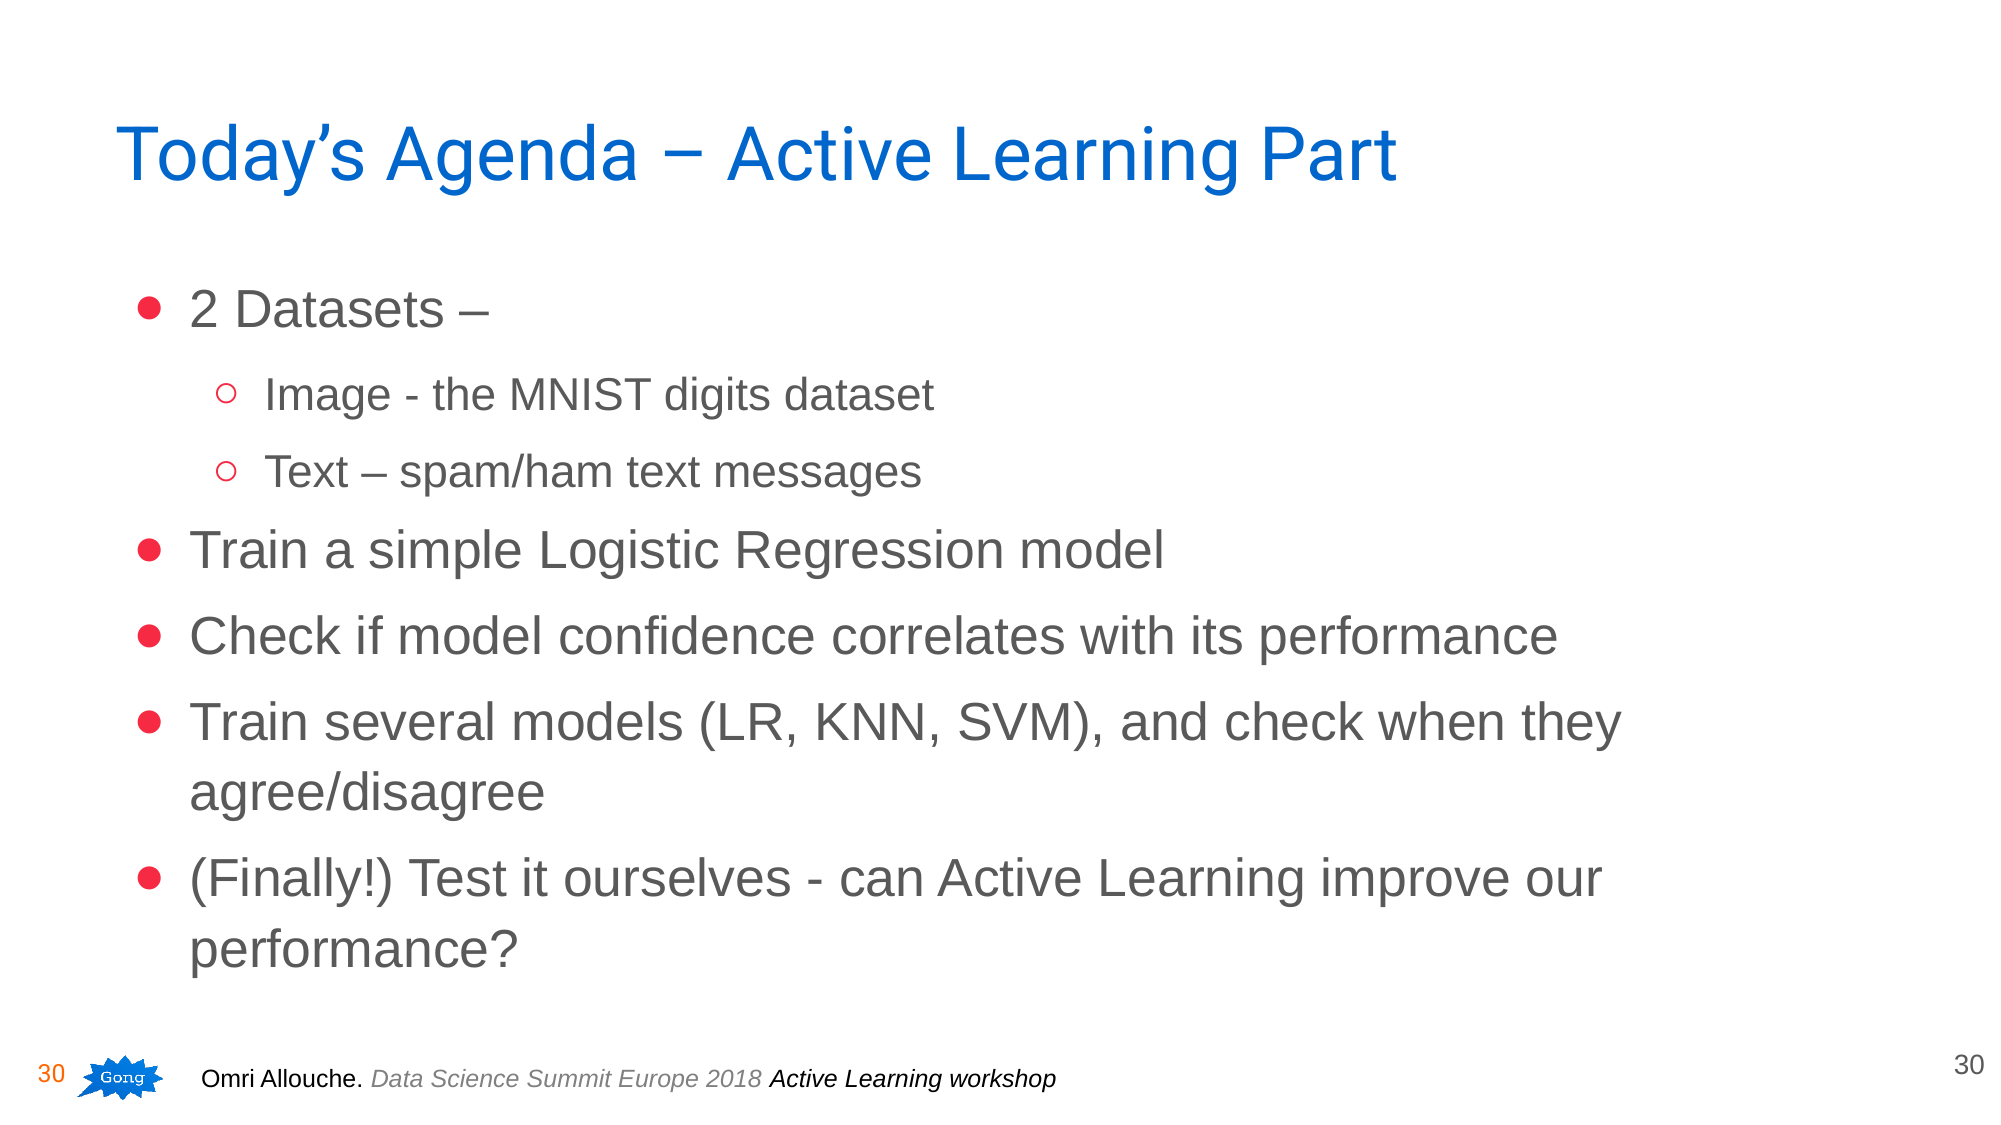

# Today’s Agenda – Active Learning Part
2 Datasets –
Image - the MNIST digits dataset
Text – spam/ham text messages
Train a simple Logistic Regression model
Check if model confidence correlates with its performance
Train several models (LR, KNN, SVM), and check when they agree/disagree
(Finally!) Test it ourselves - can Active Learning improve our performance?

30